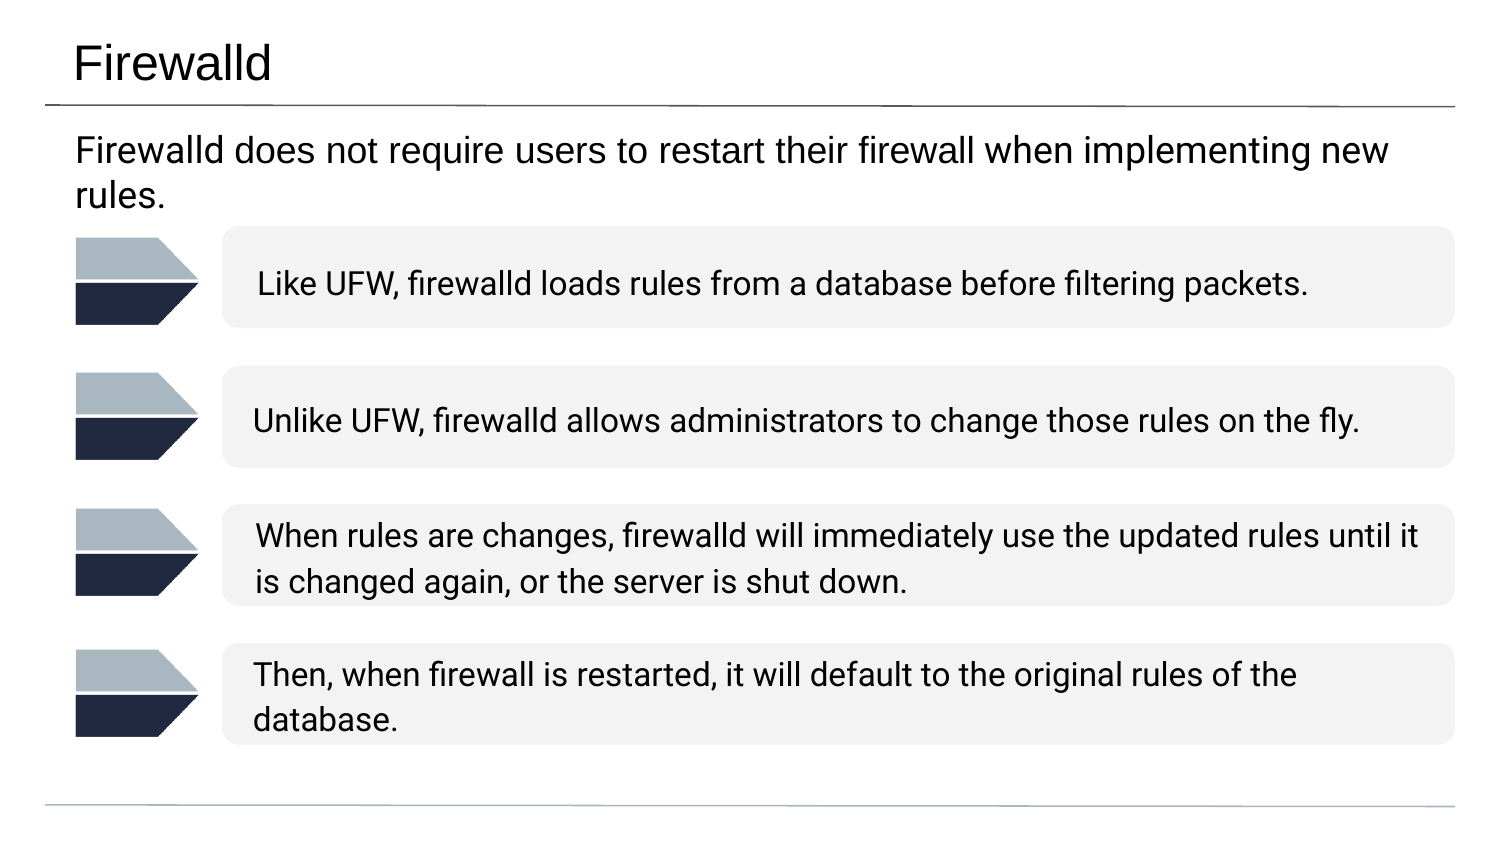

# Firewalld
Firewalld does not require users to restart their firewall when implementing new rules.
Like UFW, firewalld loads rules from a database before filtering packets.
Unlike UFW, firewalld allows administrators to change those rules on the fly.
When rules are changes, firewalld will immediately use the updated rules until it is changed again, or the server is shut down.
Then, when firewall is restarted, it will default to the original rules of the database.